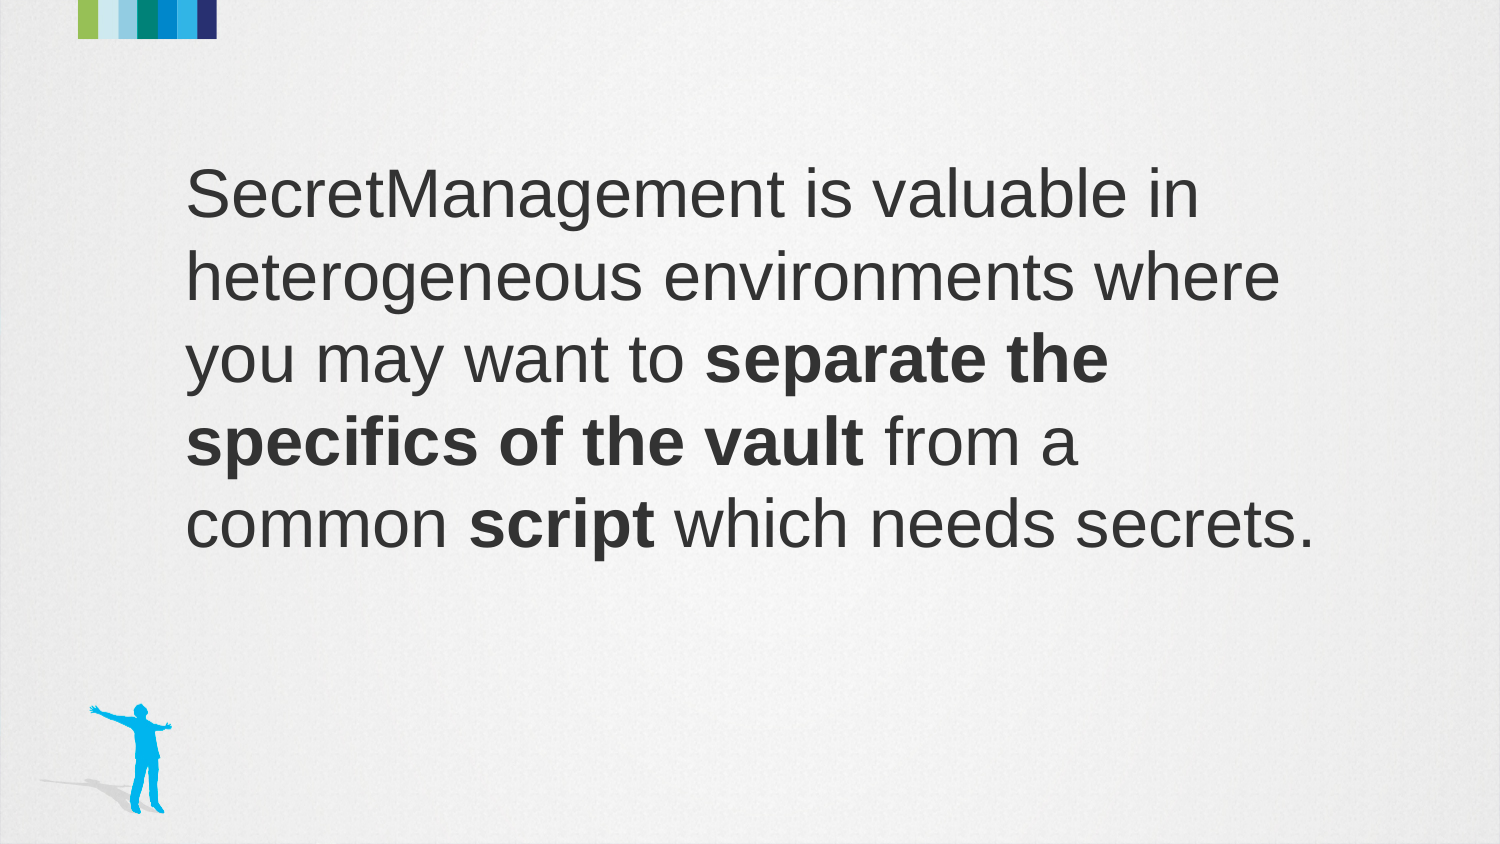

# SecretManagement is valuable in heterogeneous environments where you may want to separate the specifics of the vault from a common script which needs secrets.